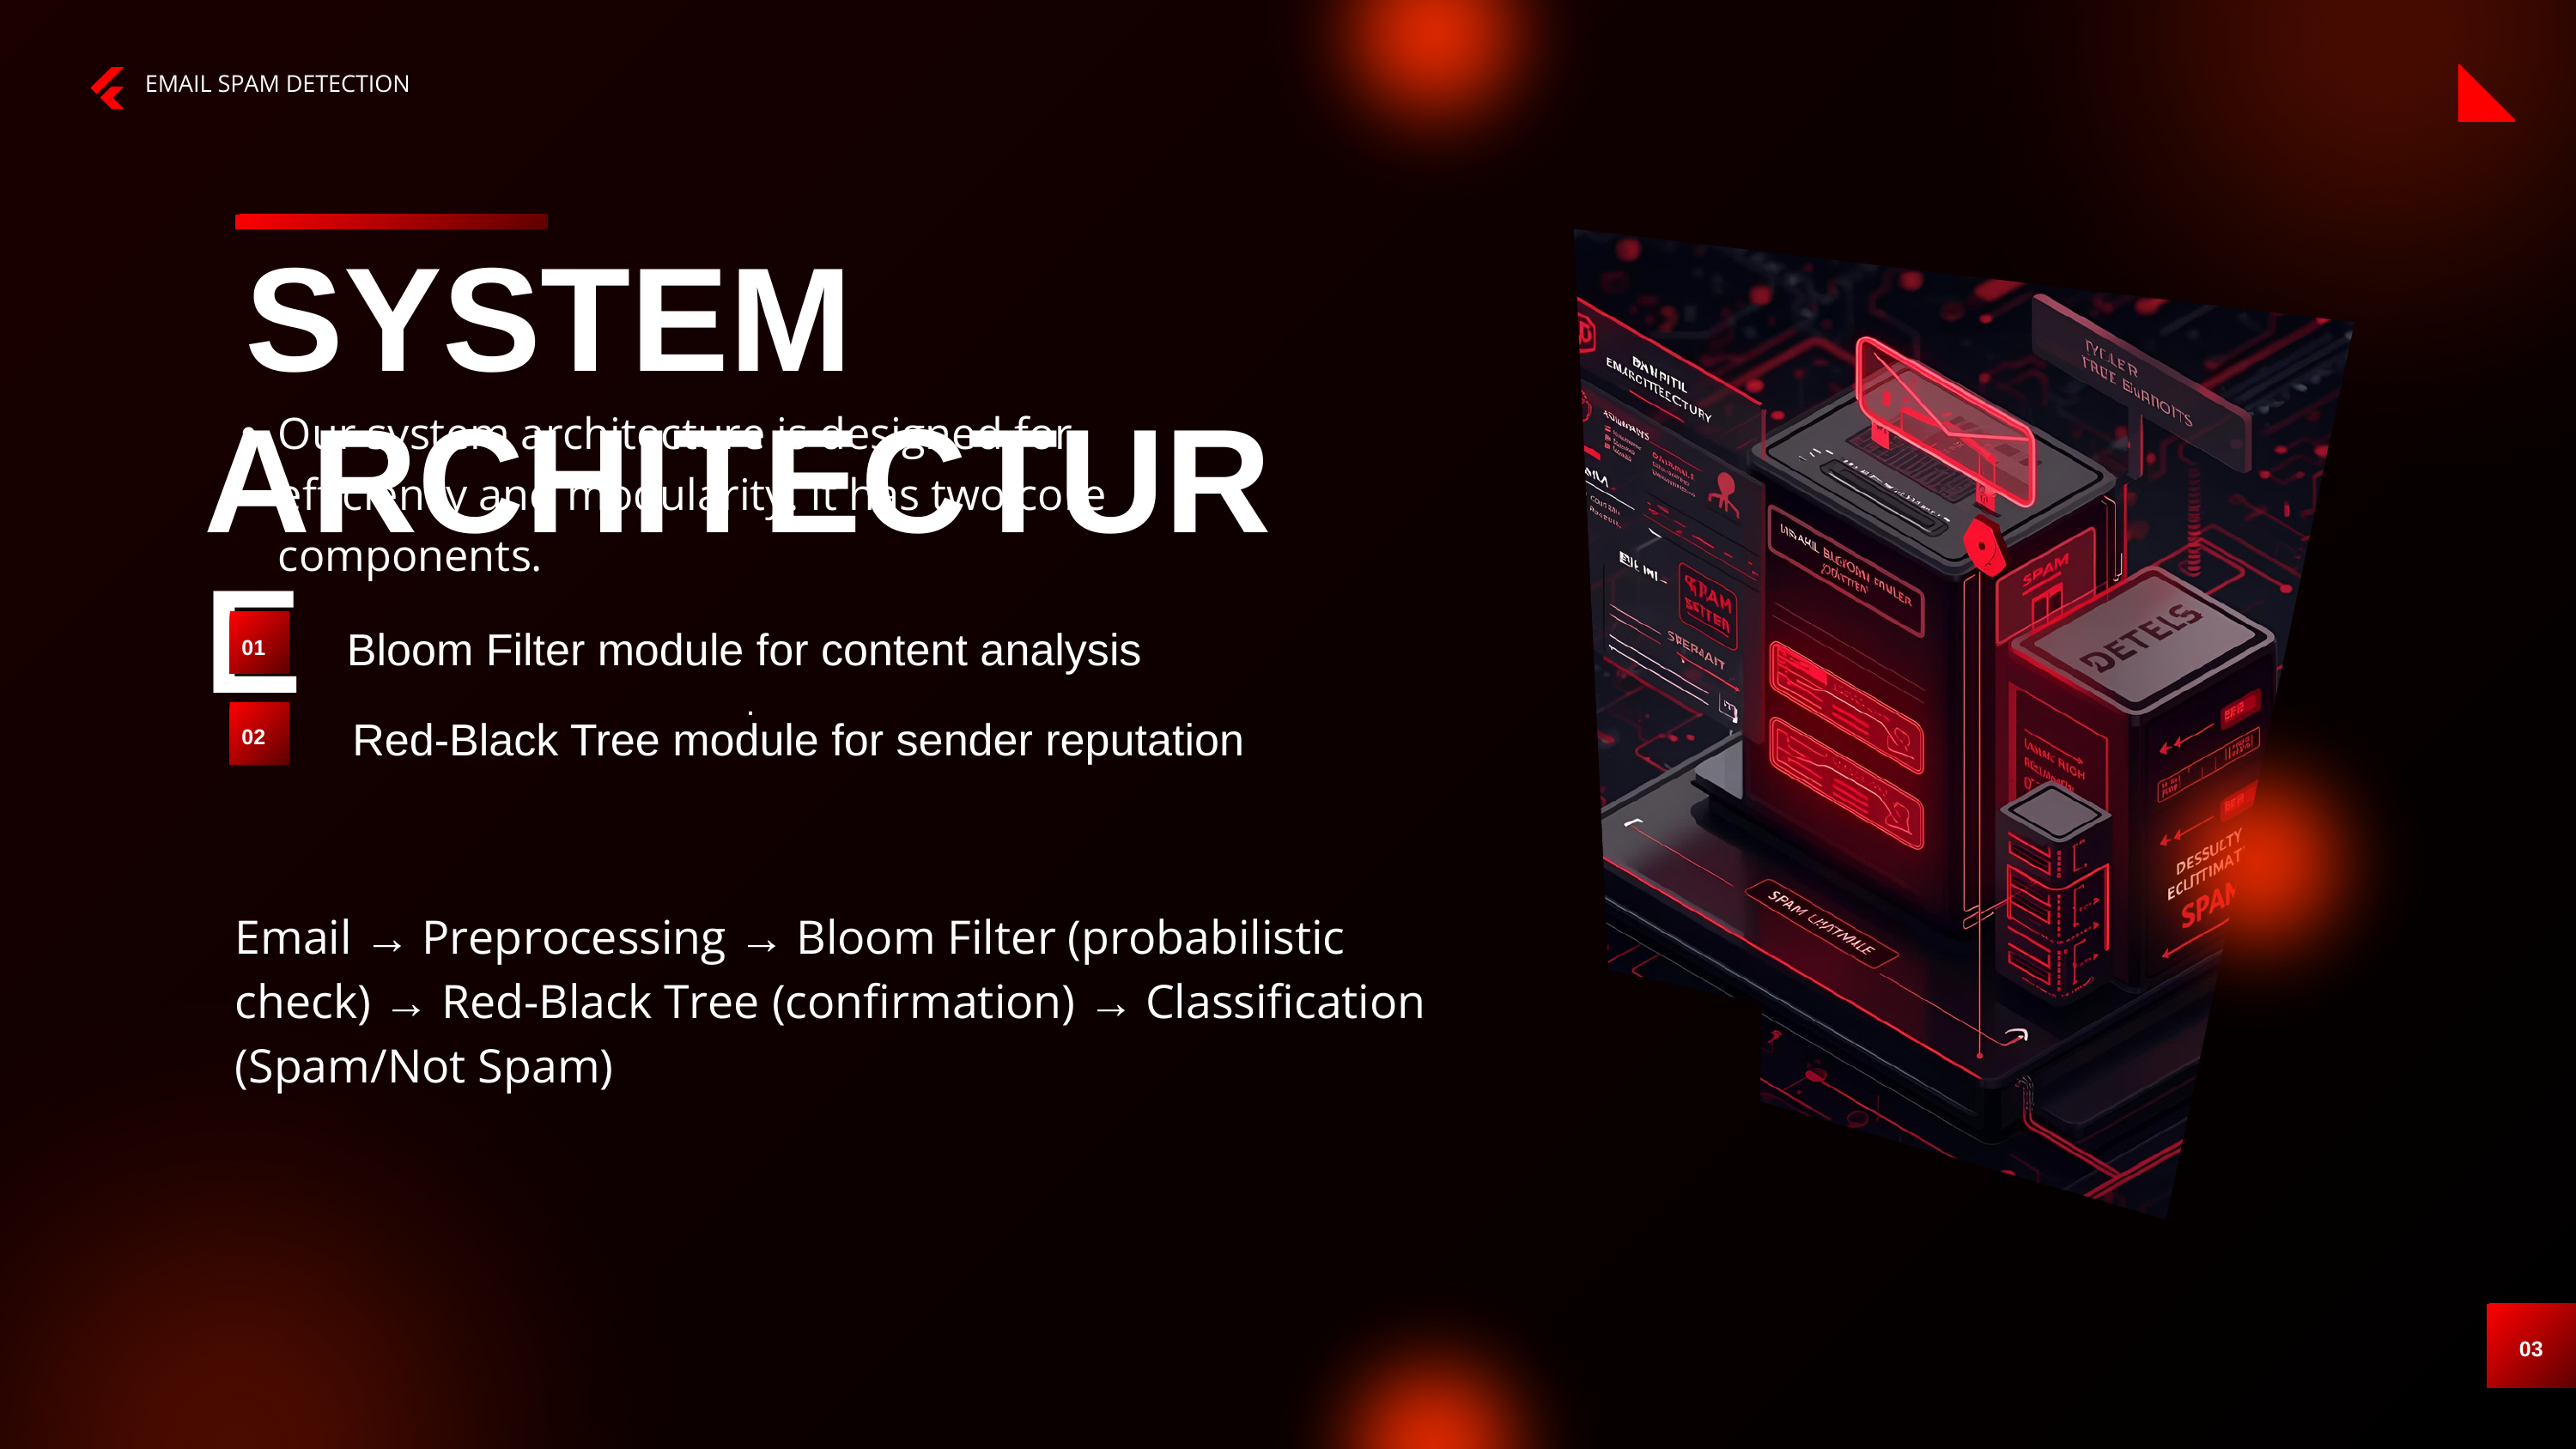

EMAIL SPAM DETECTION

 SYSTEM  ARCHITECTURE
Our system architecture is designed for efficiency and modularity. It has two core components.

Bloom Filter module for content analysis
.

01
Red-Black Tree module for sender reputation

02

Email → Preprocessing → Bloom Filter (probabilistic check) → Red-Black Tree (confirmation) → Classification (Spam/Not Spam)

03